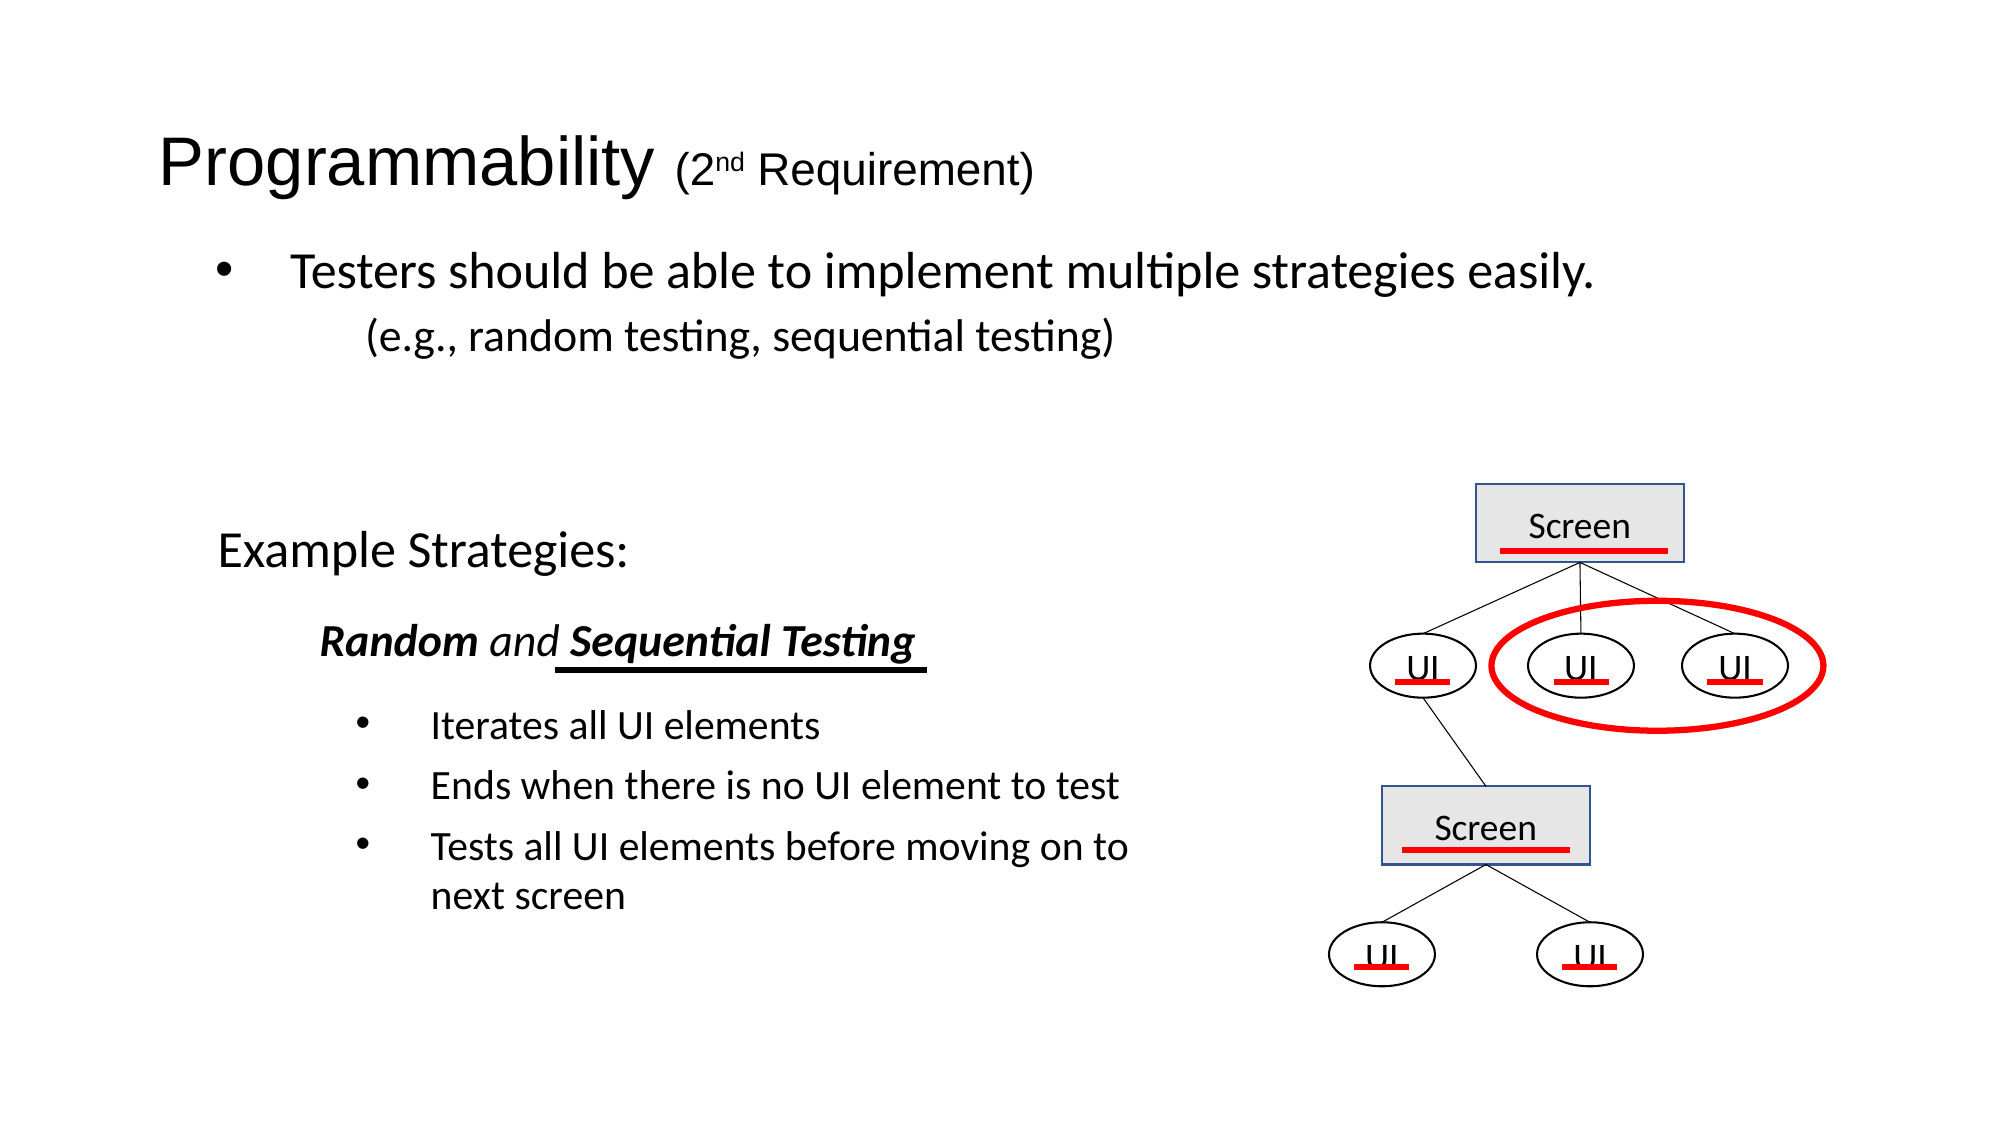

Programmability (2nd Requirement)
Testers should be able to implement multiple strategies easily.
	(e.g., random testing, sequential testing)

Screen
Example Strategies:

Random and Sequential Testing
UI
UI
UI
Iterates all UI elements
Ends when there is no UI element to test
Tests all UI elements before moving on to next screen
Screen
UI
UI